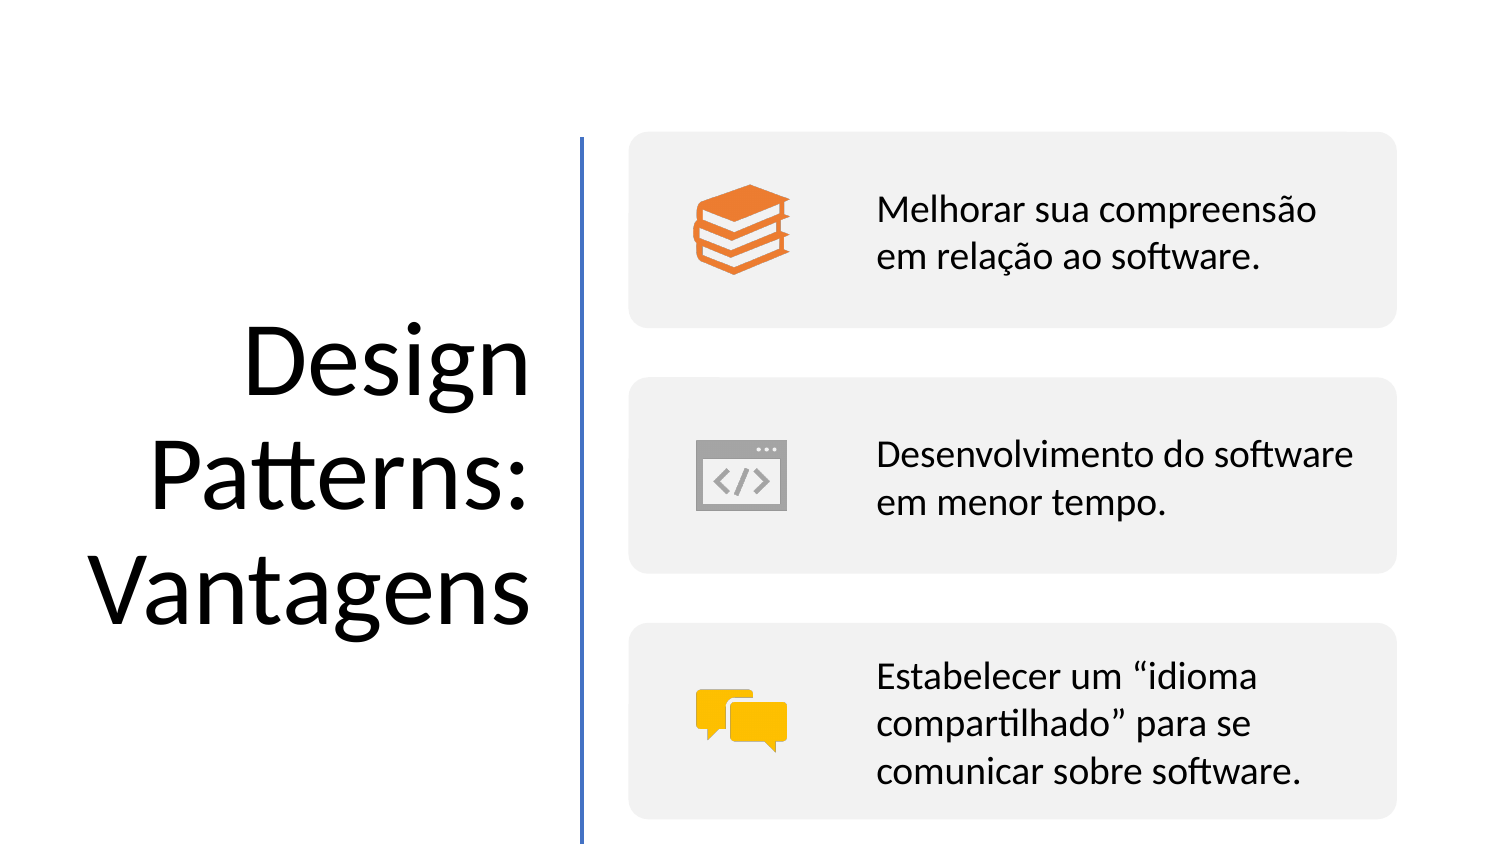

# Design Patterns: Vantagens

Melhorar sua compreensão em relação ao software.

Desenvolvimento do software em menor tempo.

Estabelecer um “idioma compartilhado” para se comunicar sobre software.